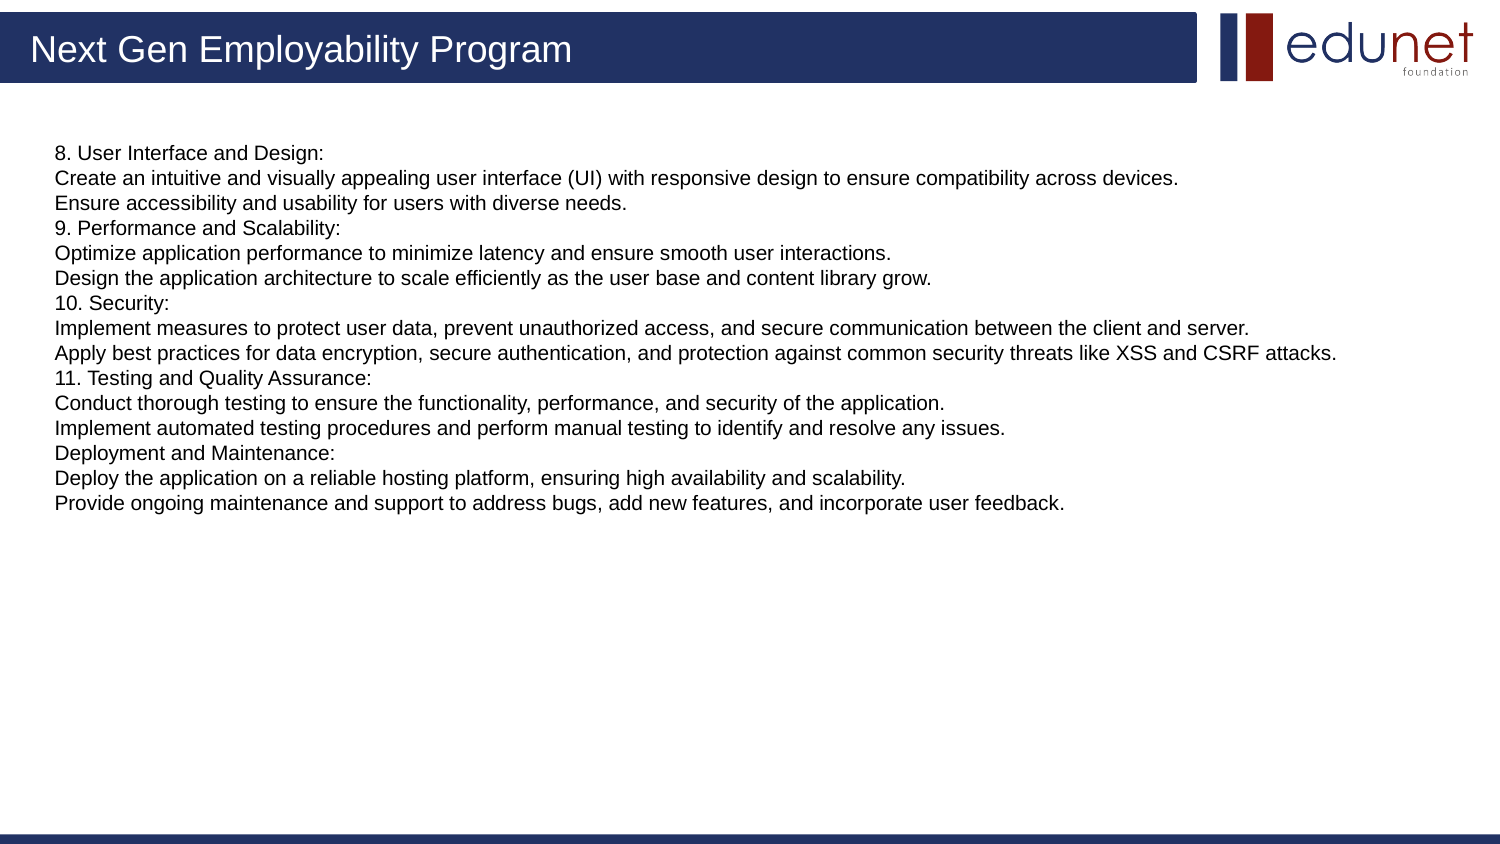

8. User Interface and Design:
Create an intuitive and visually appealing user interface (UI) with responsive design to ensure compatibility across devices.
Ensure accessibility and usability for users with diverse needs.
9. Performance and Scalability:
Optimize application performance to minimize latency and ensure smooth user interactions.
Design the application architecture to scale efficiently as the user base and content library grow.
10. Security:
Implement measures to protect user data, prevent unauthorized access, and secure communication between the client and server.
Apply best practices for data encryption, secure authentication, and protection against common security threats like XSS and CSRF attacks.
11. Testing and Quality Assurance:
Conduct thorough testing to ensure the functionality, performance, and security of the application.
Implement automated testing procedures and perform manual testing to identify and resolve any issues.
Deployment and Maintenance:
Deploy the application on a reliable hosting platform, ensuring high availability and scalability.
Provide ongoing maintenance and support to address bugs, add new features, and incorporate user feedback.